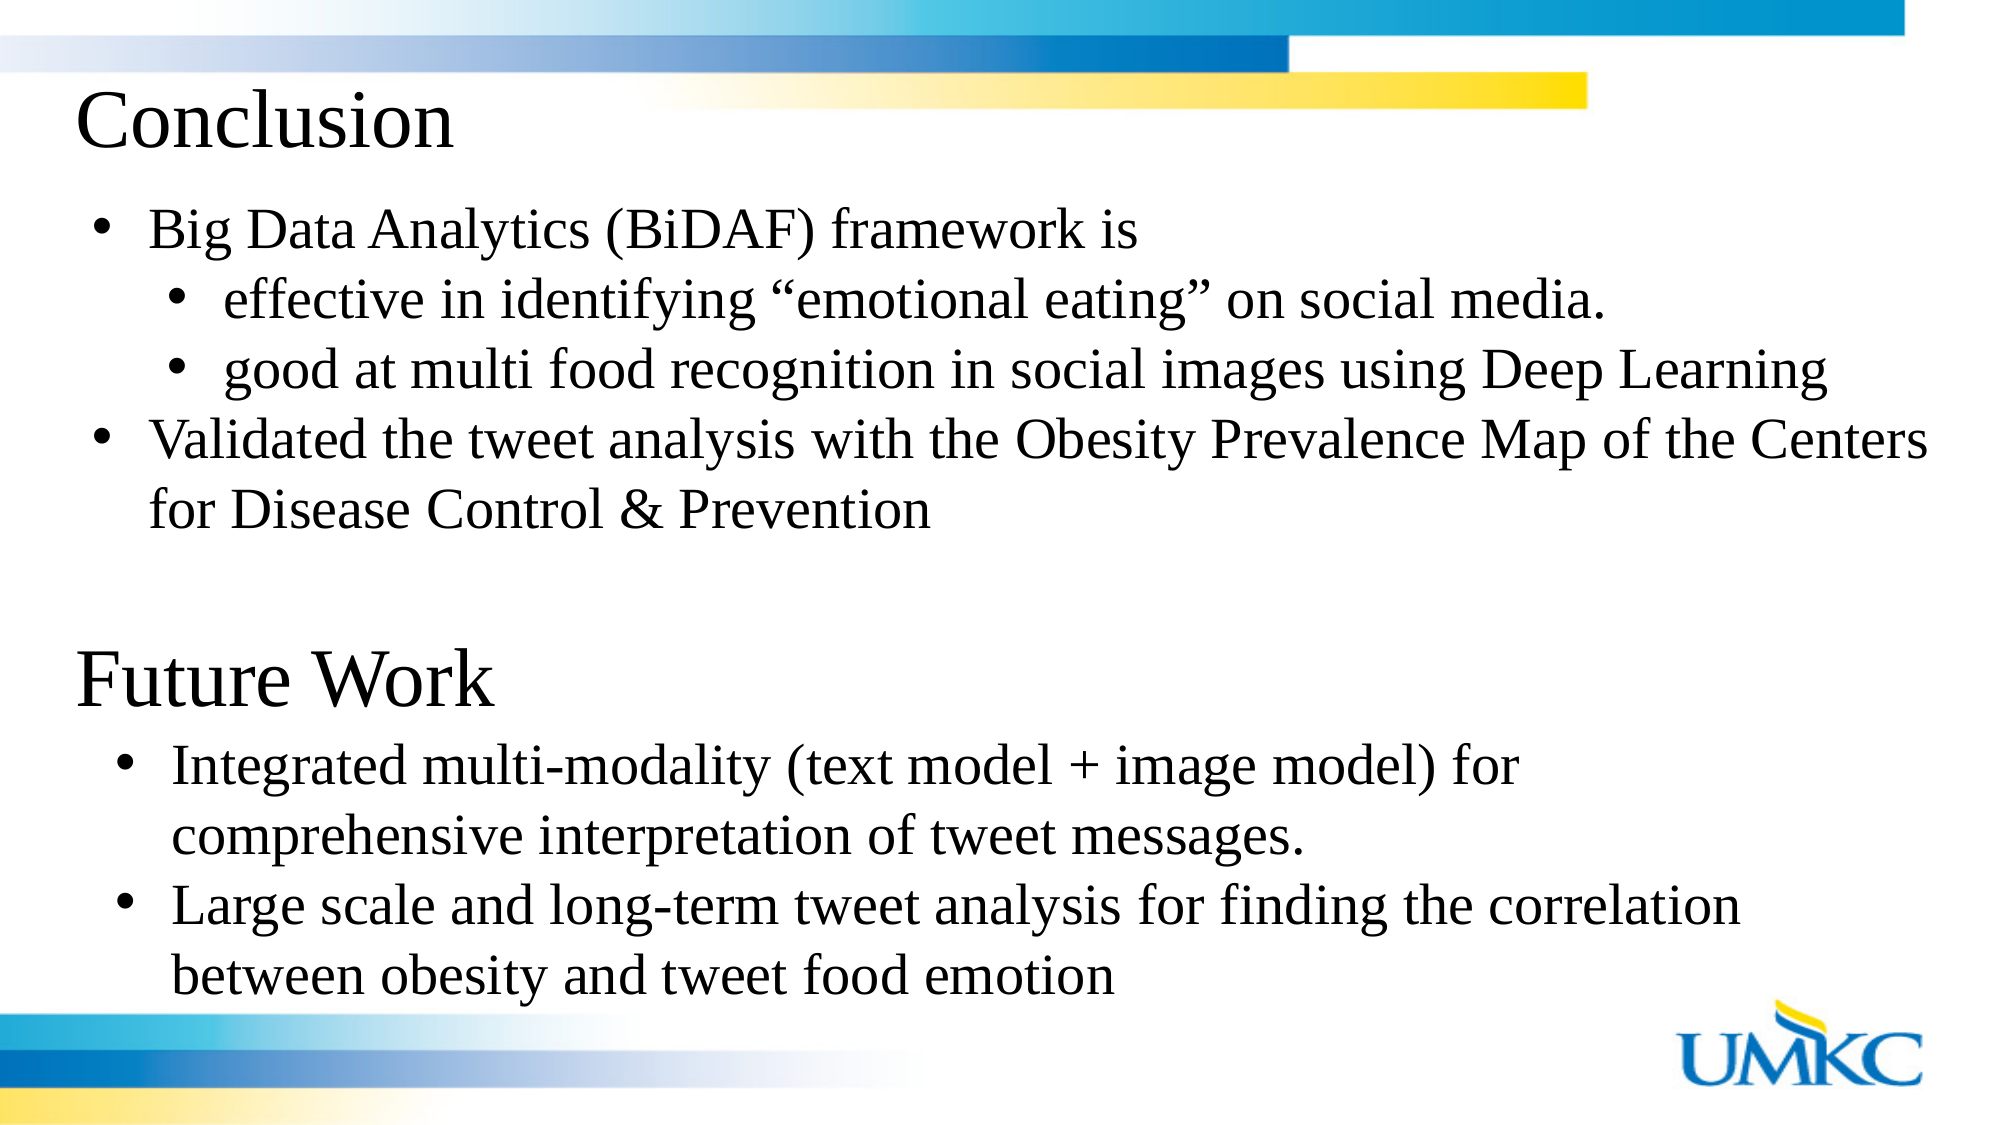

Conclusion
Big Data Analytics (BiDAF) framework is
effective in identifying “emotional eating” on social media.
good at multi food recognition in social images using Deep Learning
Validated the tweet analysis with the Obesity Prevalence Map of the Centers for Disease Control & Prevention
Future Work
Integrated multi-modality (text model + image model) for comprehensive interpretation of tweet messages.
Large scale and long-term tweet analysis for finding the correlation between obesity and tweet food emotion